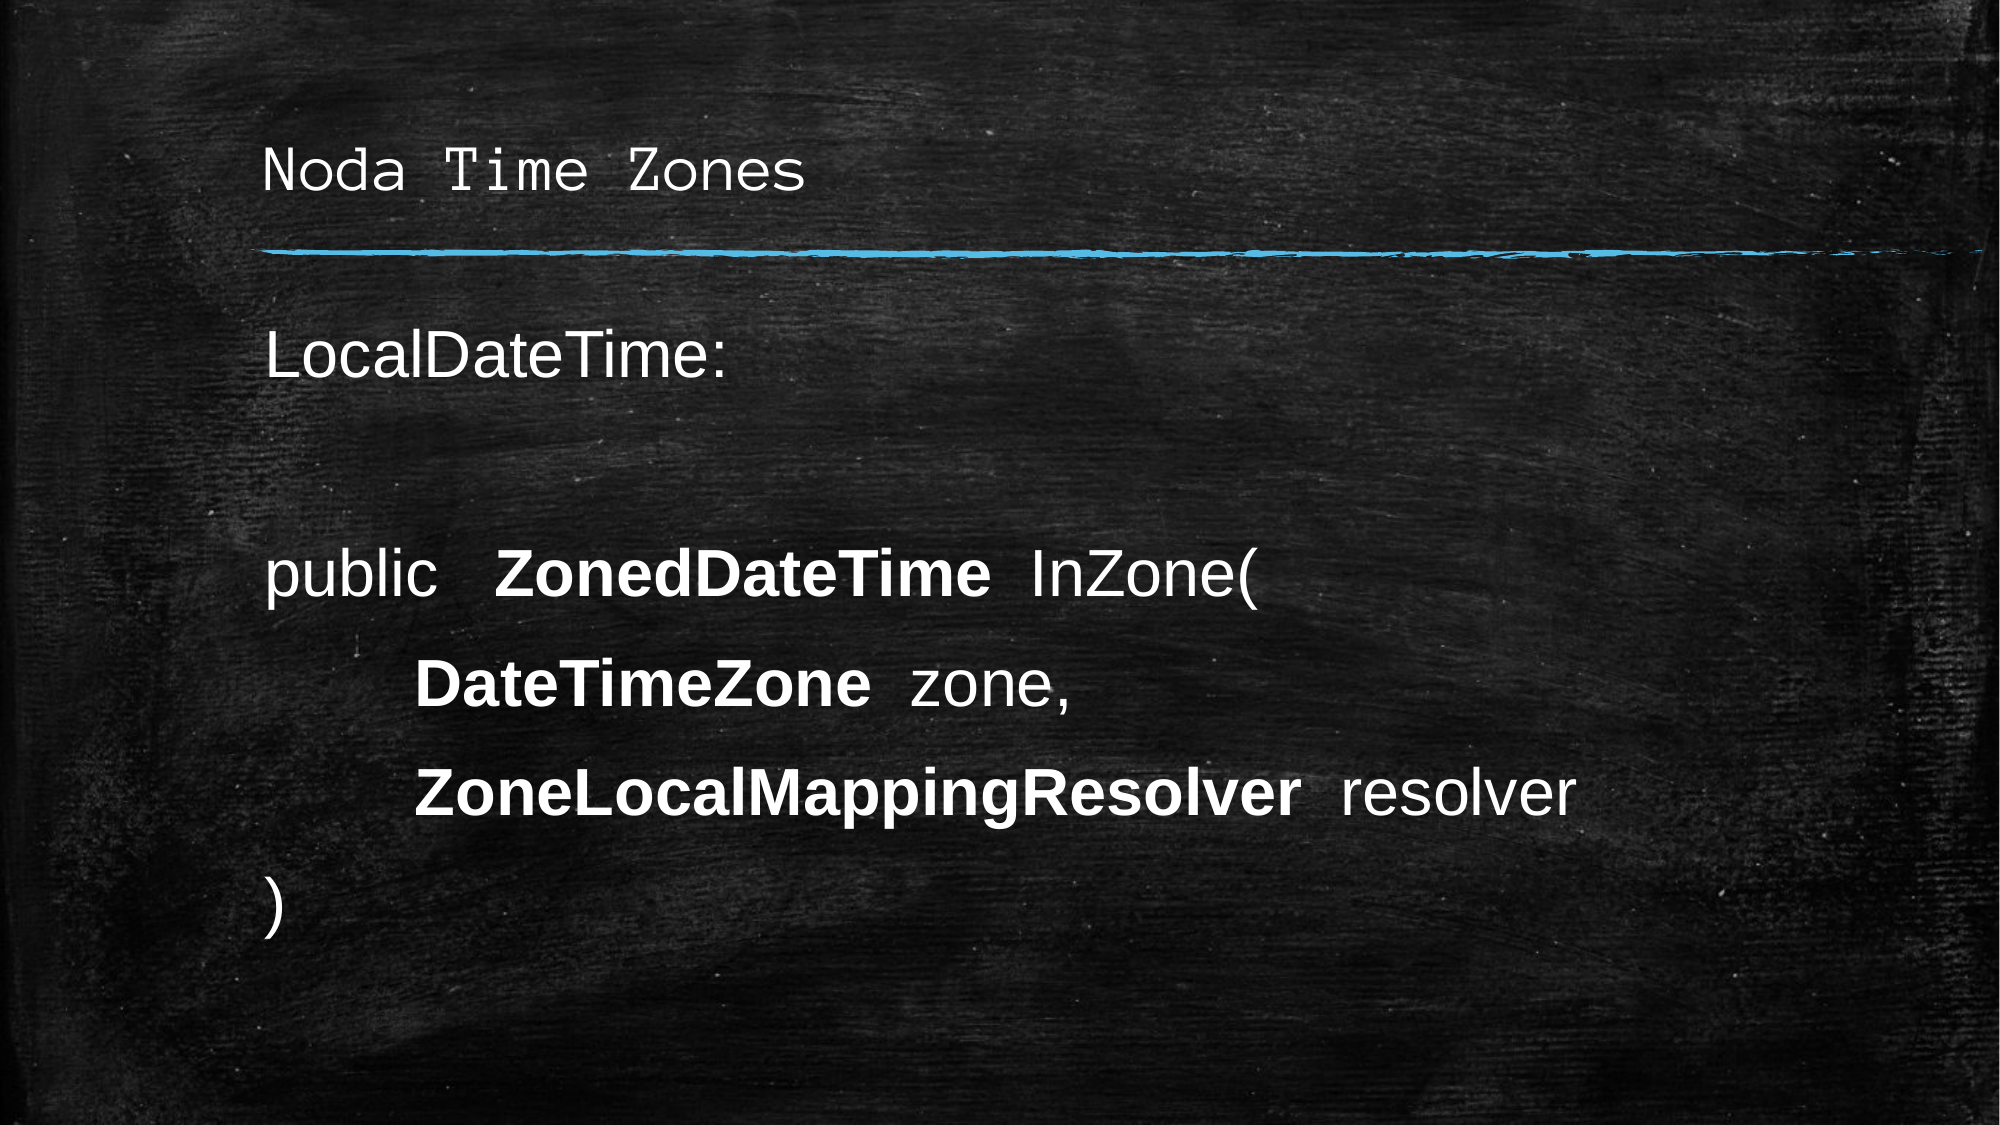

# Noda Time Zones
LocalDateTime:

public   ZonedDateTime  InZone(
	DateTimeZone  zone,
	ZoneLocalMappingResolver  resolver
)